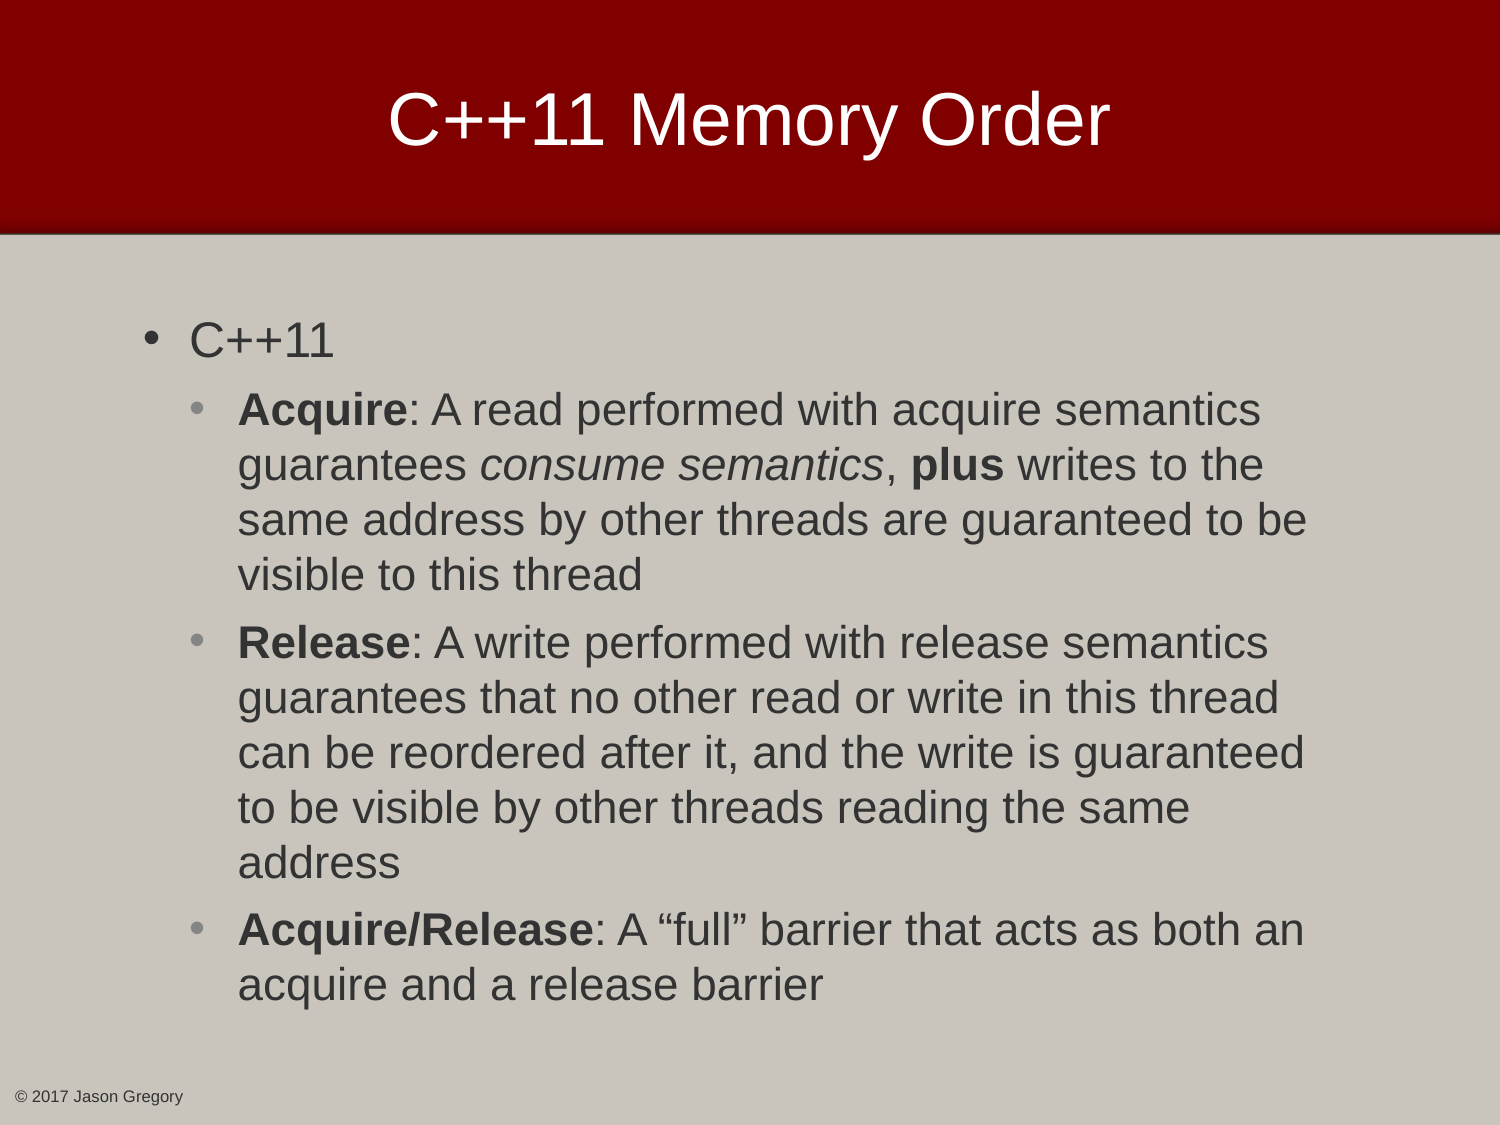

# C++11 Memory Order
C++11
Acquire: A read performed with acquire semantics guarantees consume semantics, plus writes to the same address by other threads are guaranteed to be visible to this thread
Release: A write performed with release semantics guarantees that no other read or write in this thread can be reordered after it, and the write is guaranteed to be visible by other threads reading the same address
Acquire/Release: A “full” barrier that acts as both an acquire and a release barrier
© 2017 Jason Gregory